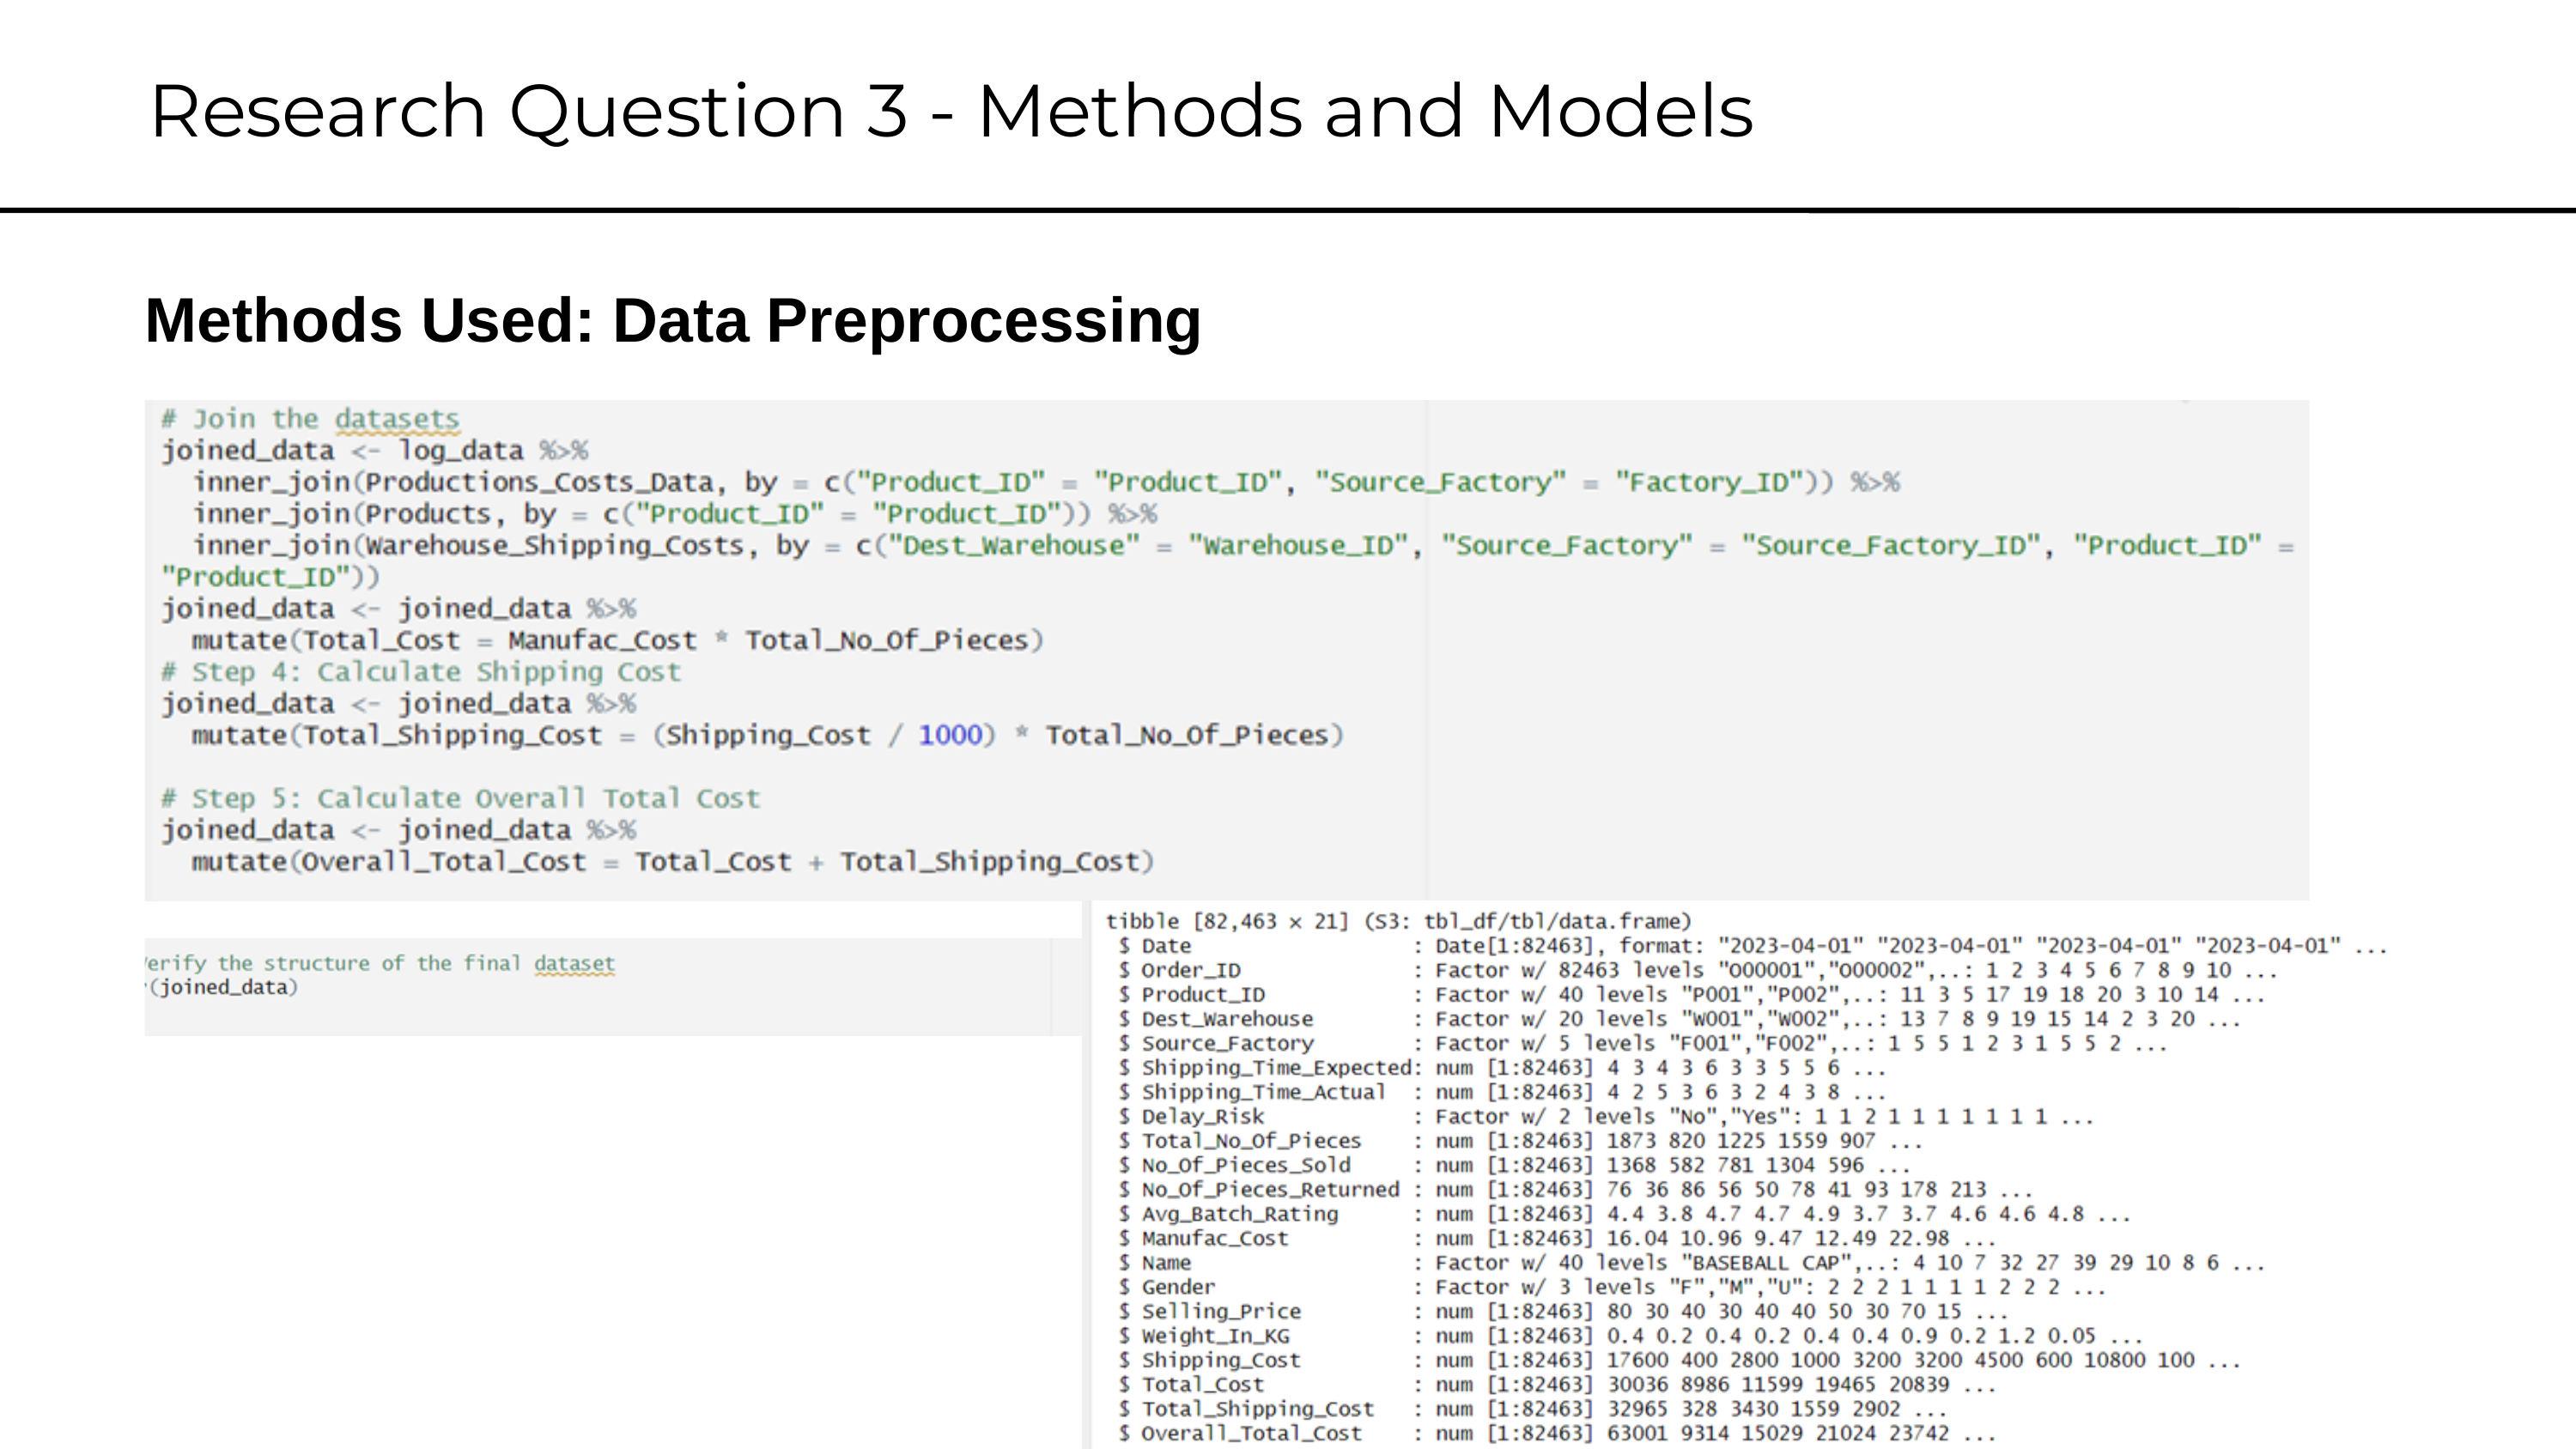

Research Question 3 - Methods and Models

Methods Used: Data Preprocessing